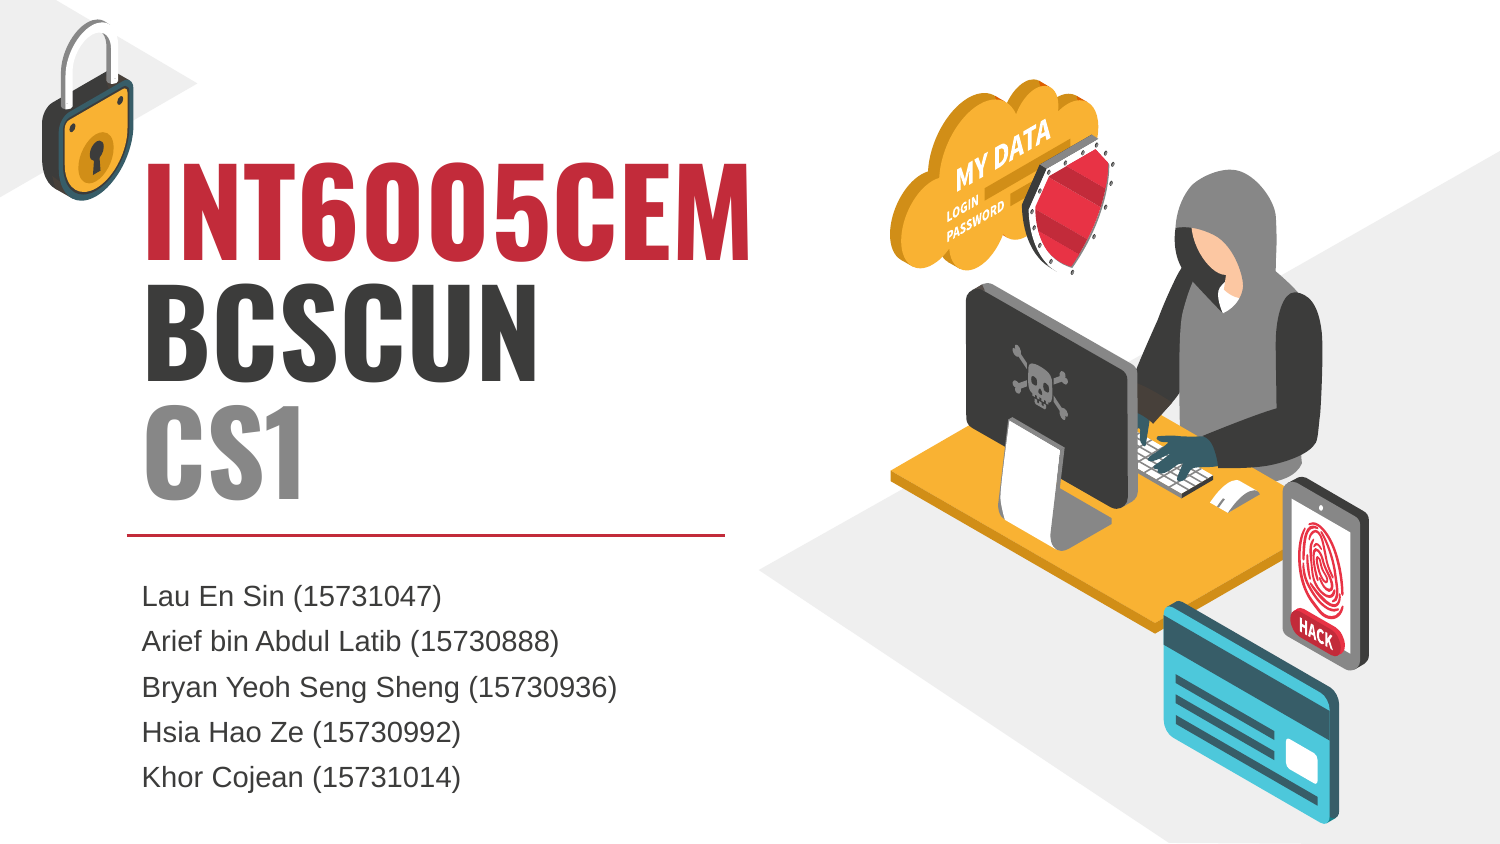

# INT6005CEM BCSCUN CS1
Lau En Sin (15731047)
Arief bin Abdul Latib (15730888)
Bryan Yeoh Seng Sheng (15730936)
Hsia Hao Ze (15730992)
Khor Cojean (15731014)